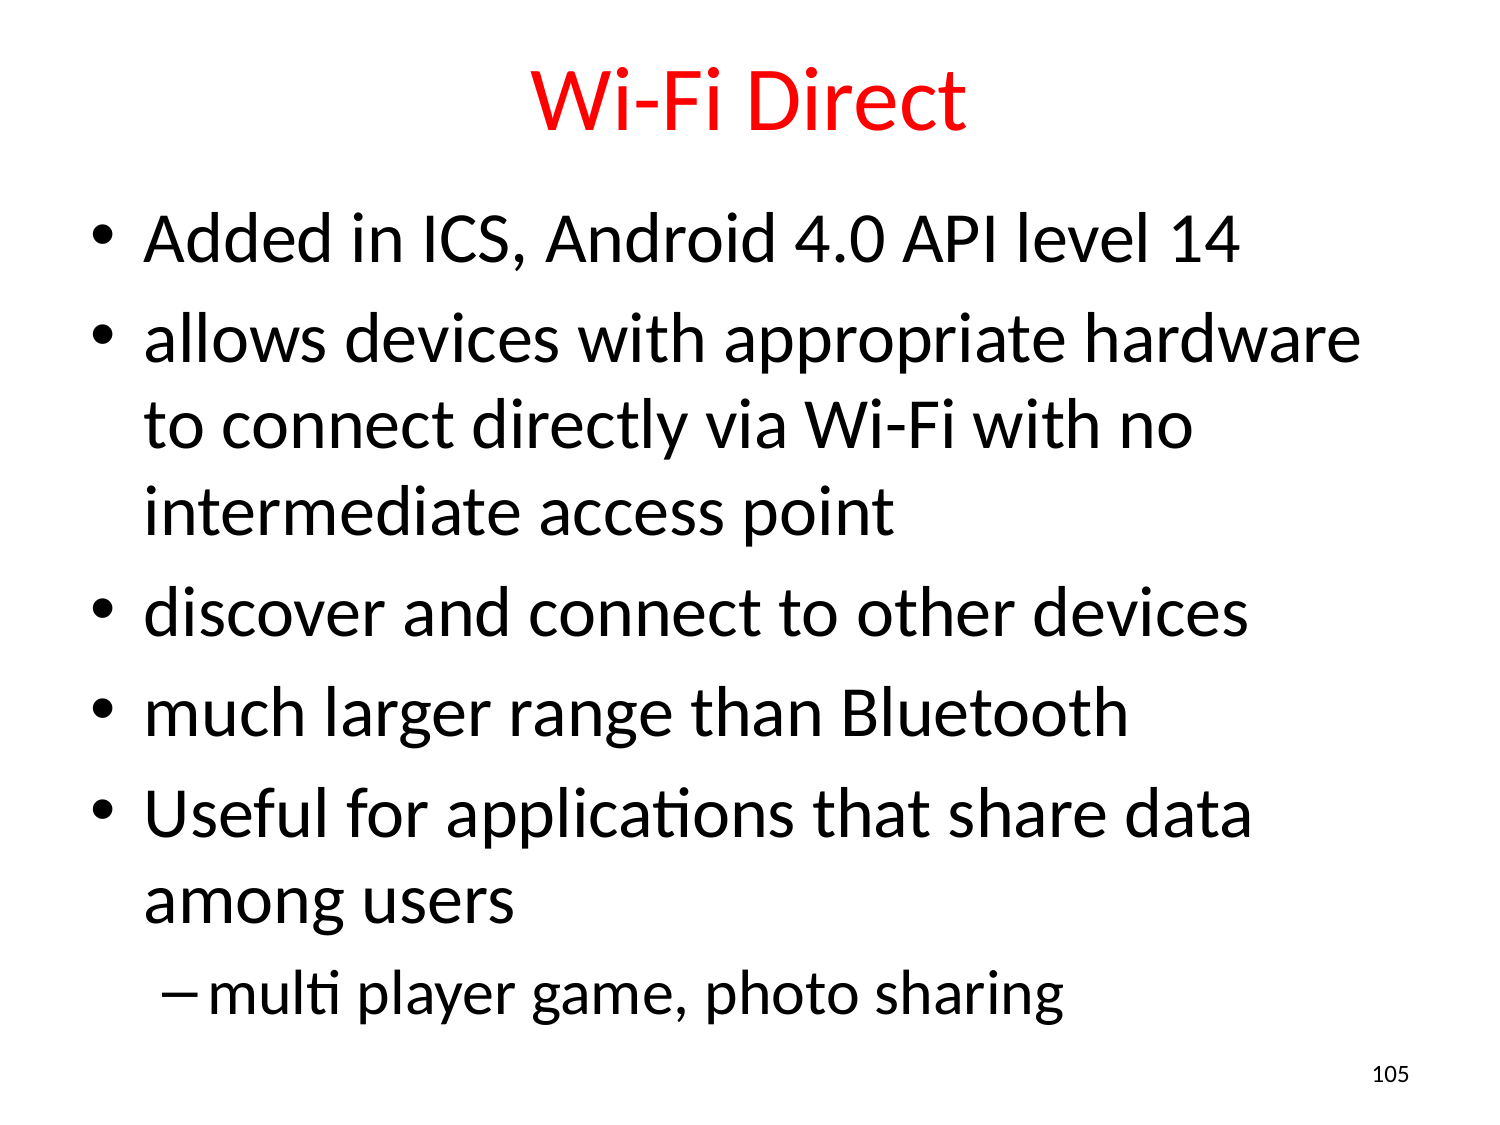

# Wi-Fi Direct
Added in ICS, Android 4.0 API level 14
allows devices with appropriate hardware to connect directly via Wi-Fi with no intermediate access point
discover and connect to other devices
much larger range than Bluetooth
Useful for applications that share data among users
multi player game, photo sharing
105